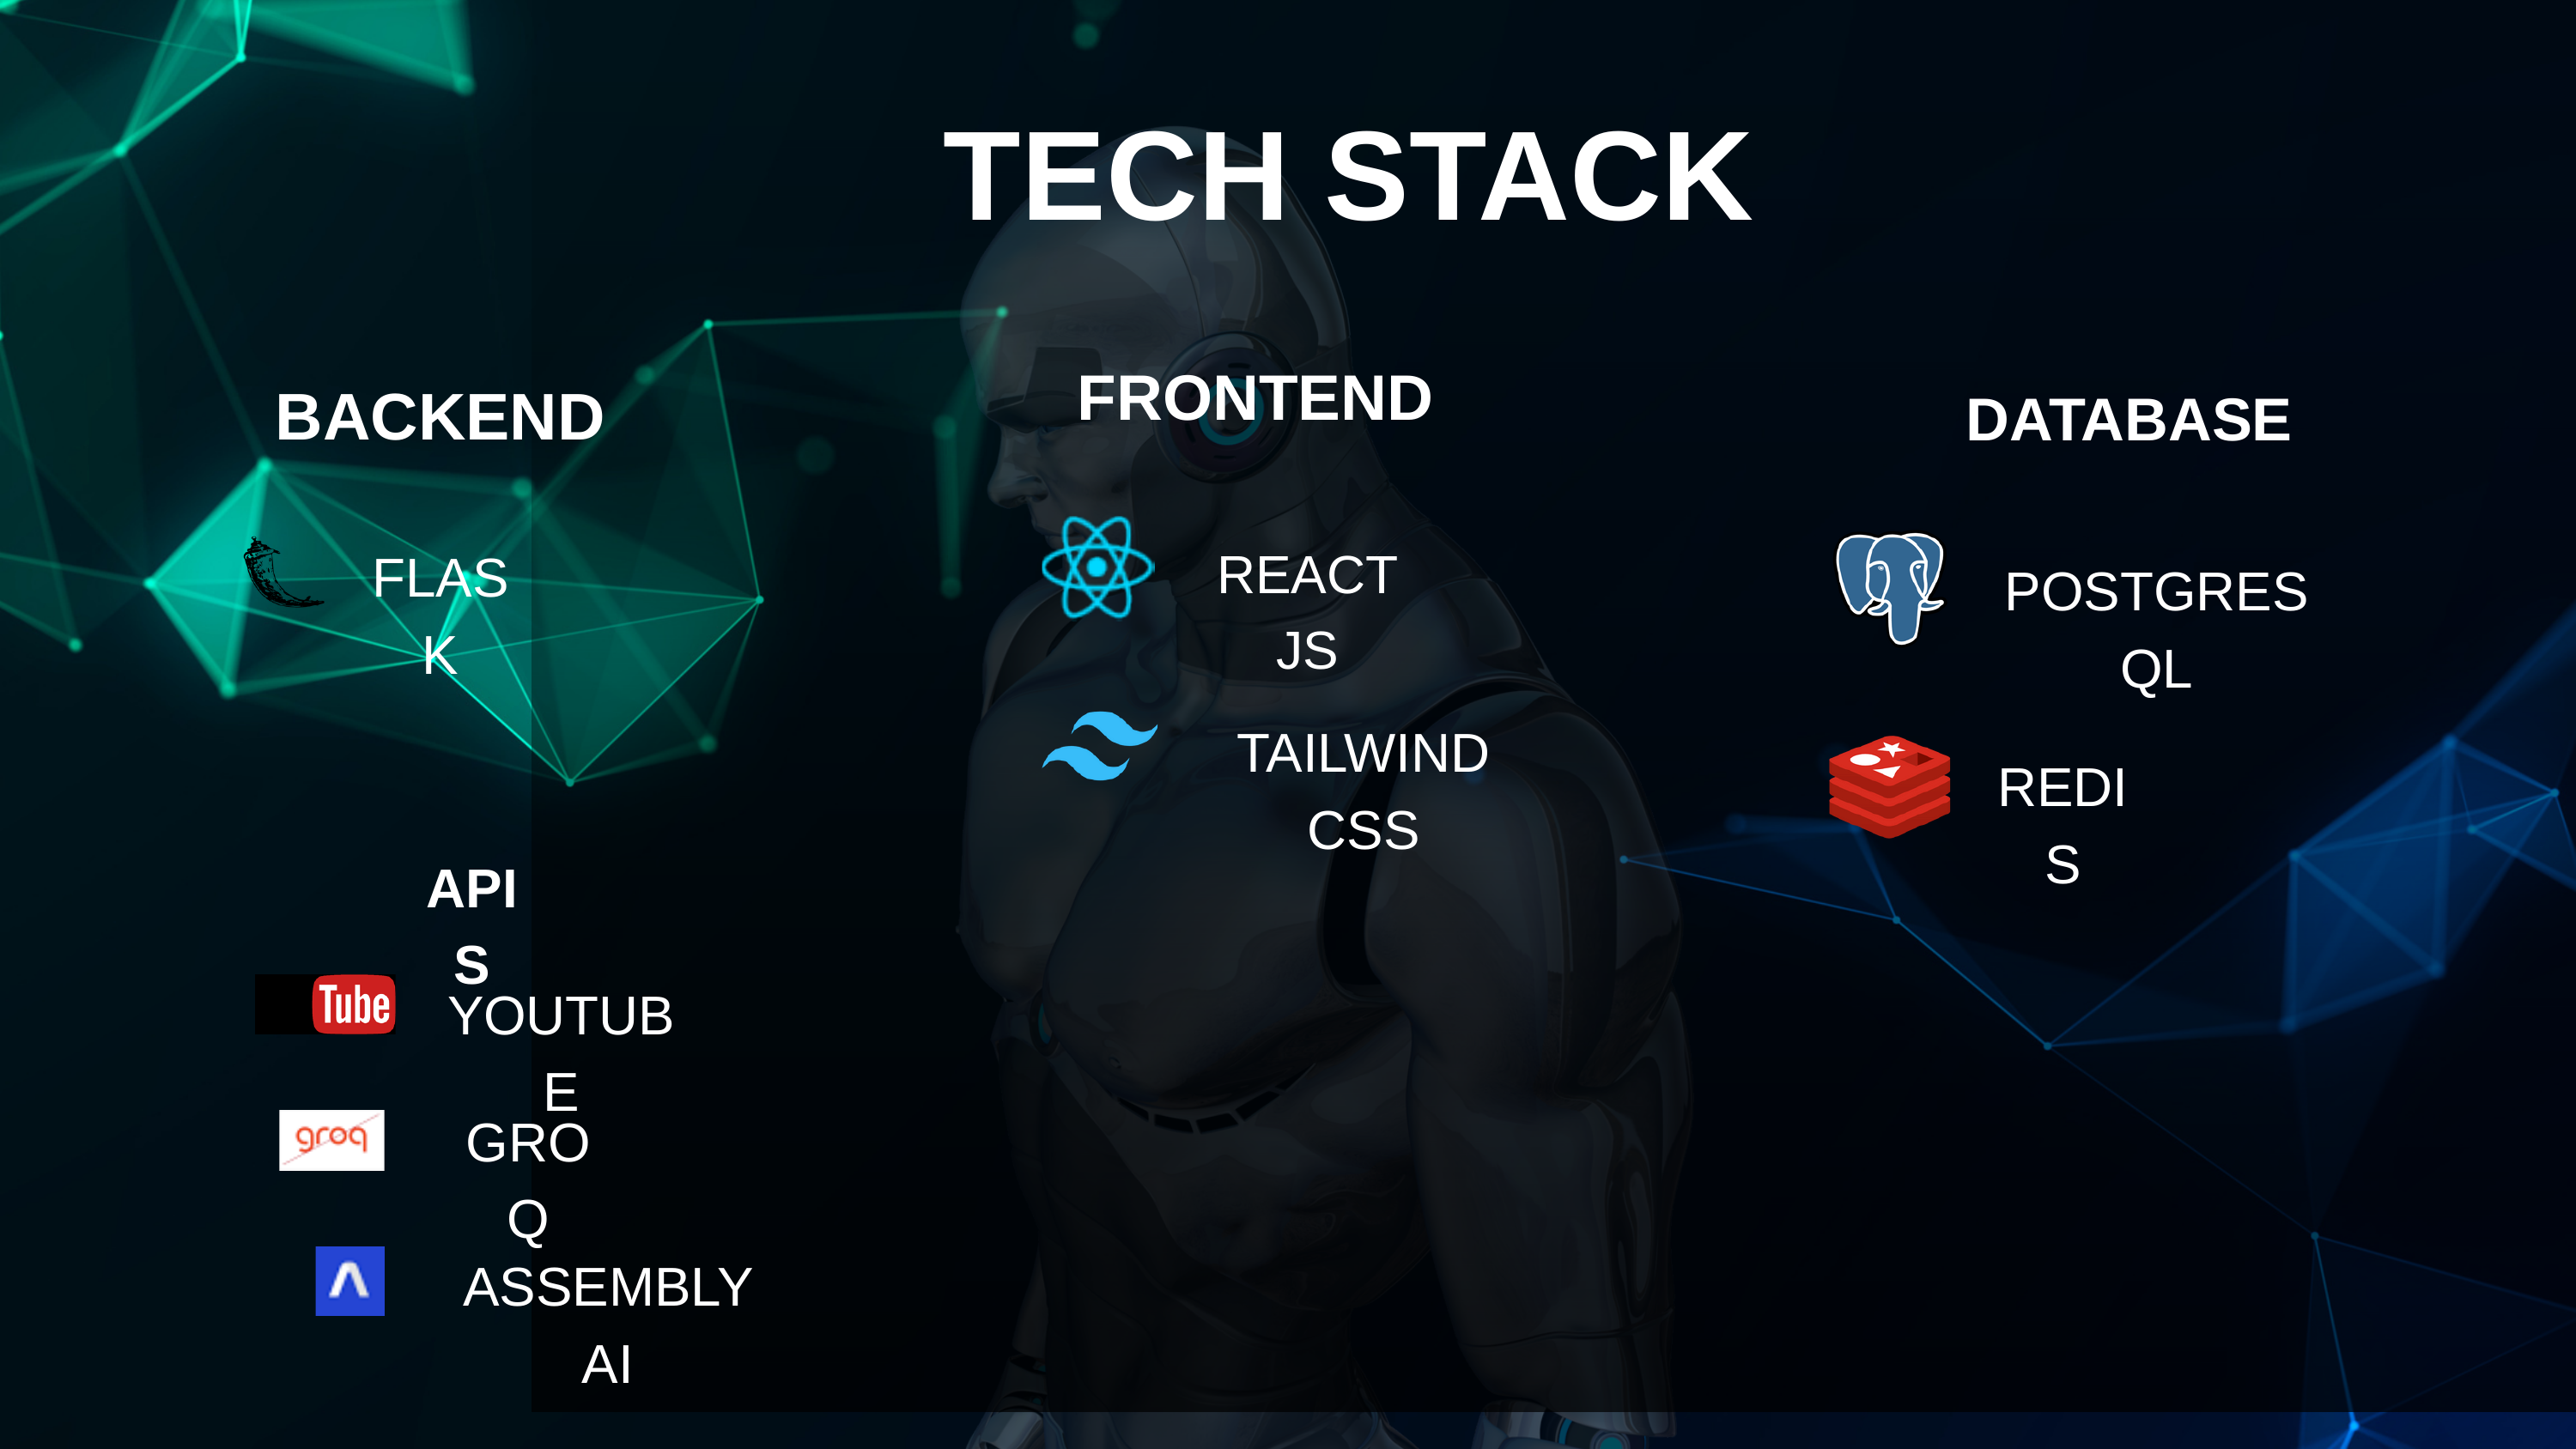

FRONTEND

REACT JS

TAILWIND CSS
TECH STACK

BACKEND
DATABASE

FLASK
POSTGRESQL

REDIS
APIS
YOUTUBE

GROQ

ASSEMBLY AI